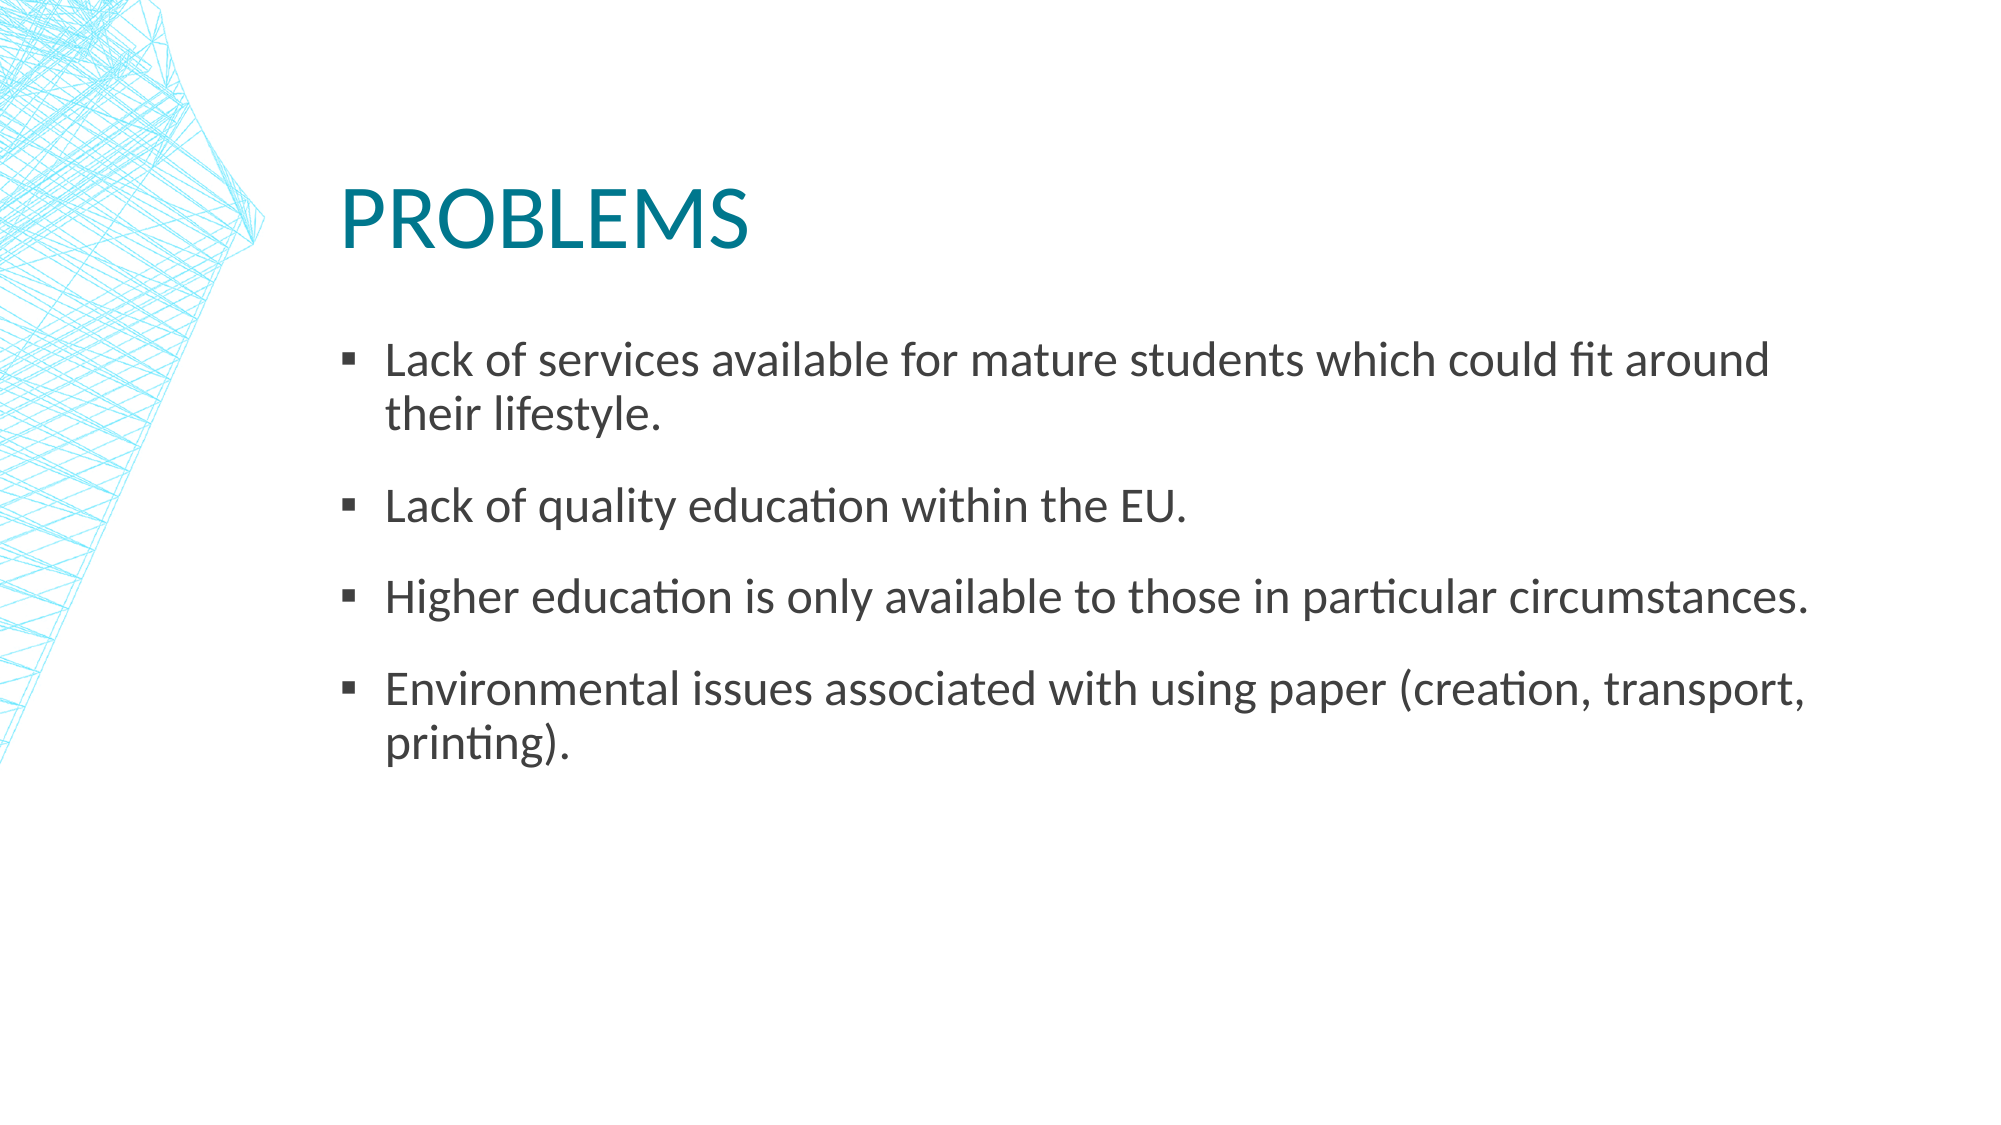

# Problems
Lack of services available for mature students which could fit around their lifestyle.
Lack of quality education within the EU.
Higher education is only available to those in particular circumstances.
Environmental issues associated with using paper (creation, transport, printing).